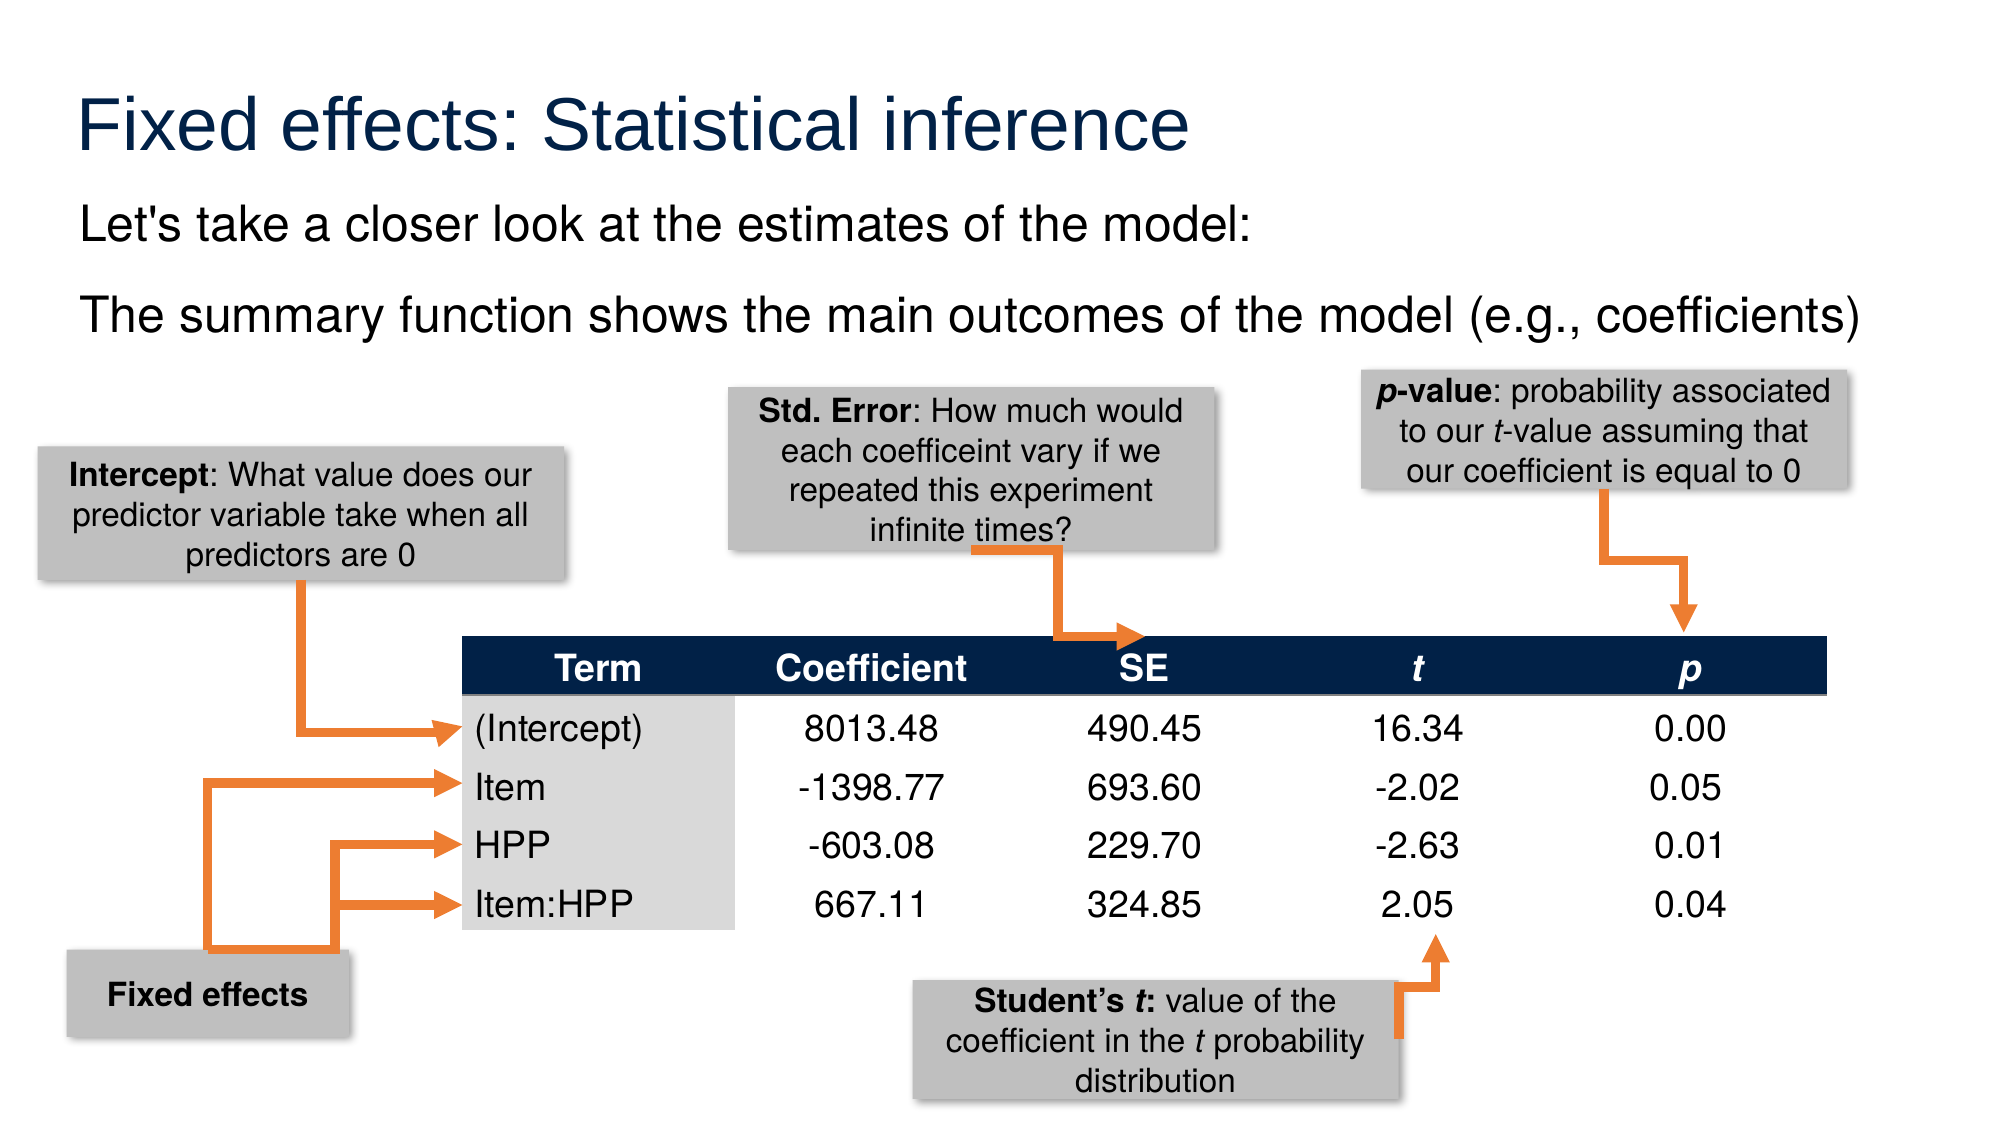

# Fixed effects: Statistical inference
Let's take a closer look at the estimates of the model:
The summary function shows the main outcomes of the model (e.g., coefficients)

p-value: probability associated to our t-value assuming that our coefficient is equal to 0
Std. Error: How much would each coefficeint vary if we repeated this experiment infinite times?
Intercept: What value does our predictor variable take when all predictors are 0
| Term | Coefficient | SE | t | p |
| --- | --- | --- | --- | --- |
| (Intercept) | 8013.48 | 490.45 | 16.34 | 0.00 |
| Item | -1398.77 | 693.60 | -2.02 | 0.05 |
| HPP | -603.08 | 229.70 | -2.63 | 0.01 |
| Item:HPP | 667.11 | 324.85 | 2.05 | 0.04 |
Fixed effects
Student’s t: value of the coefficient in the t probability distribution